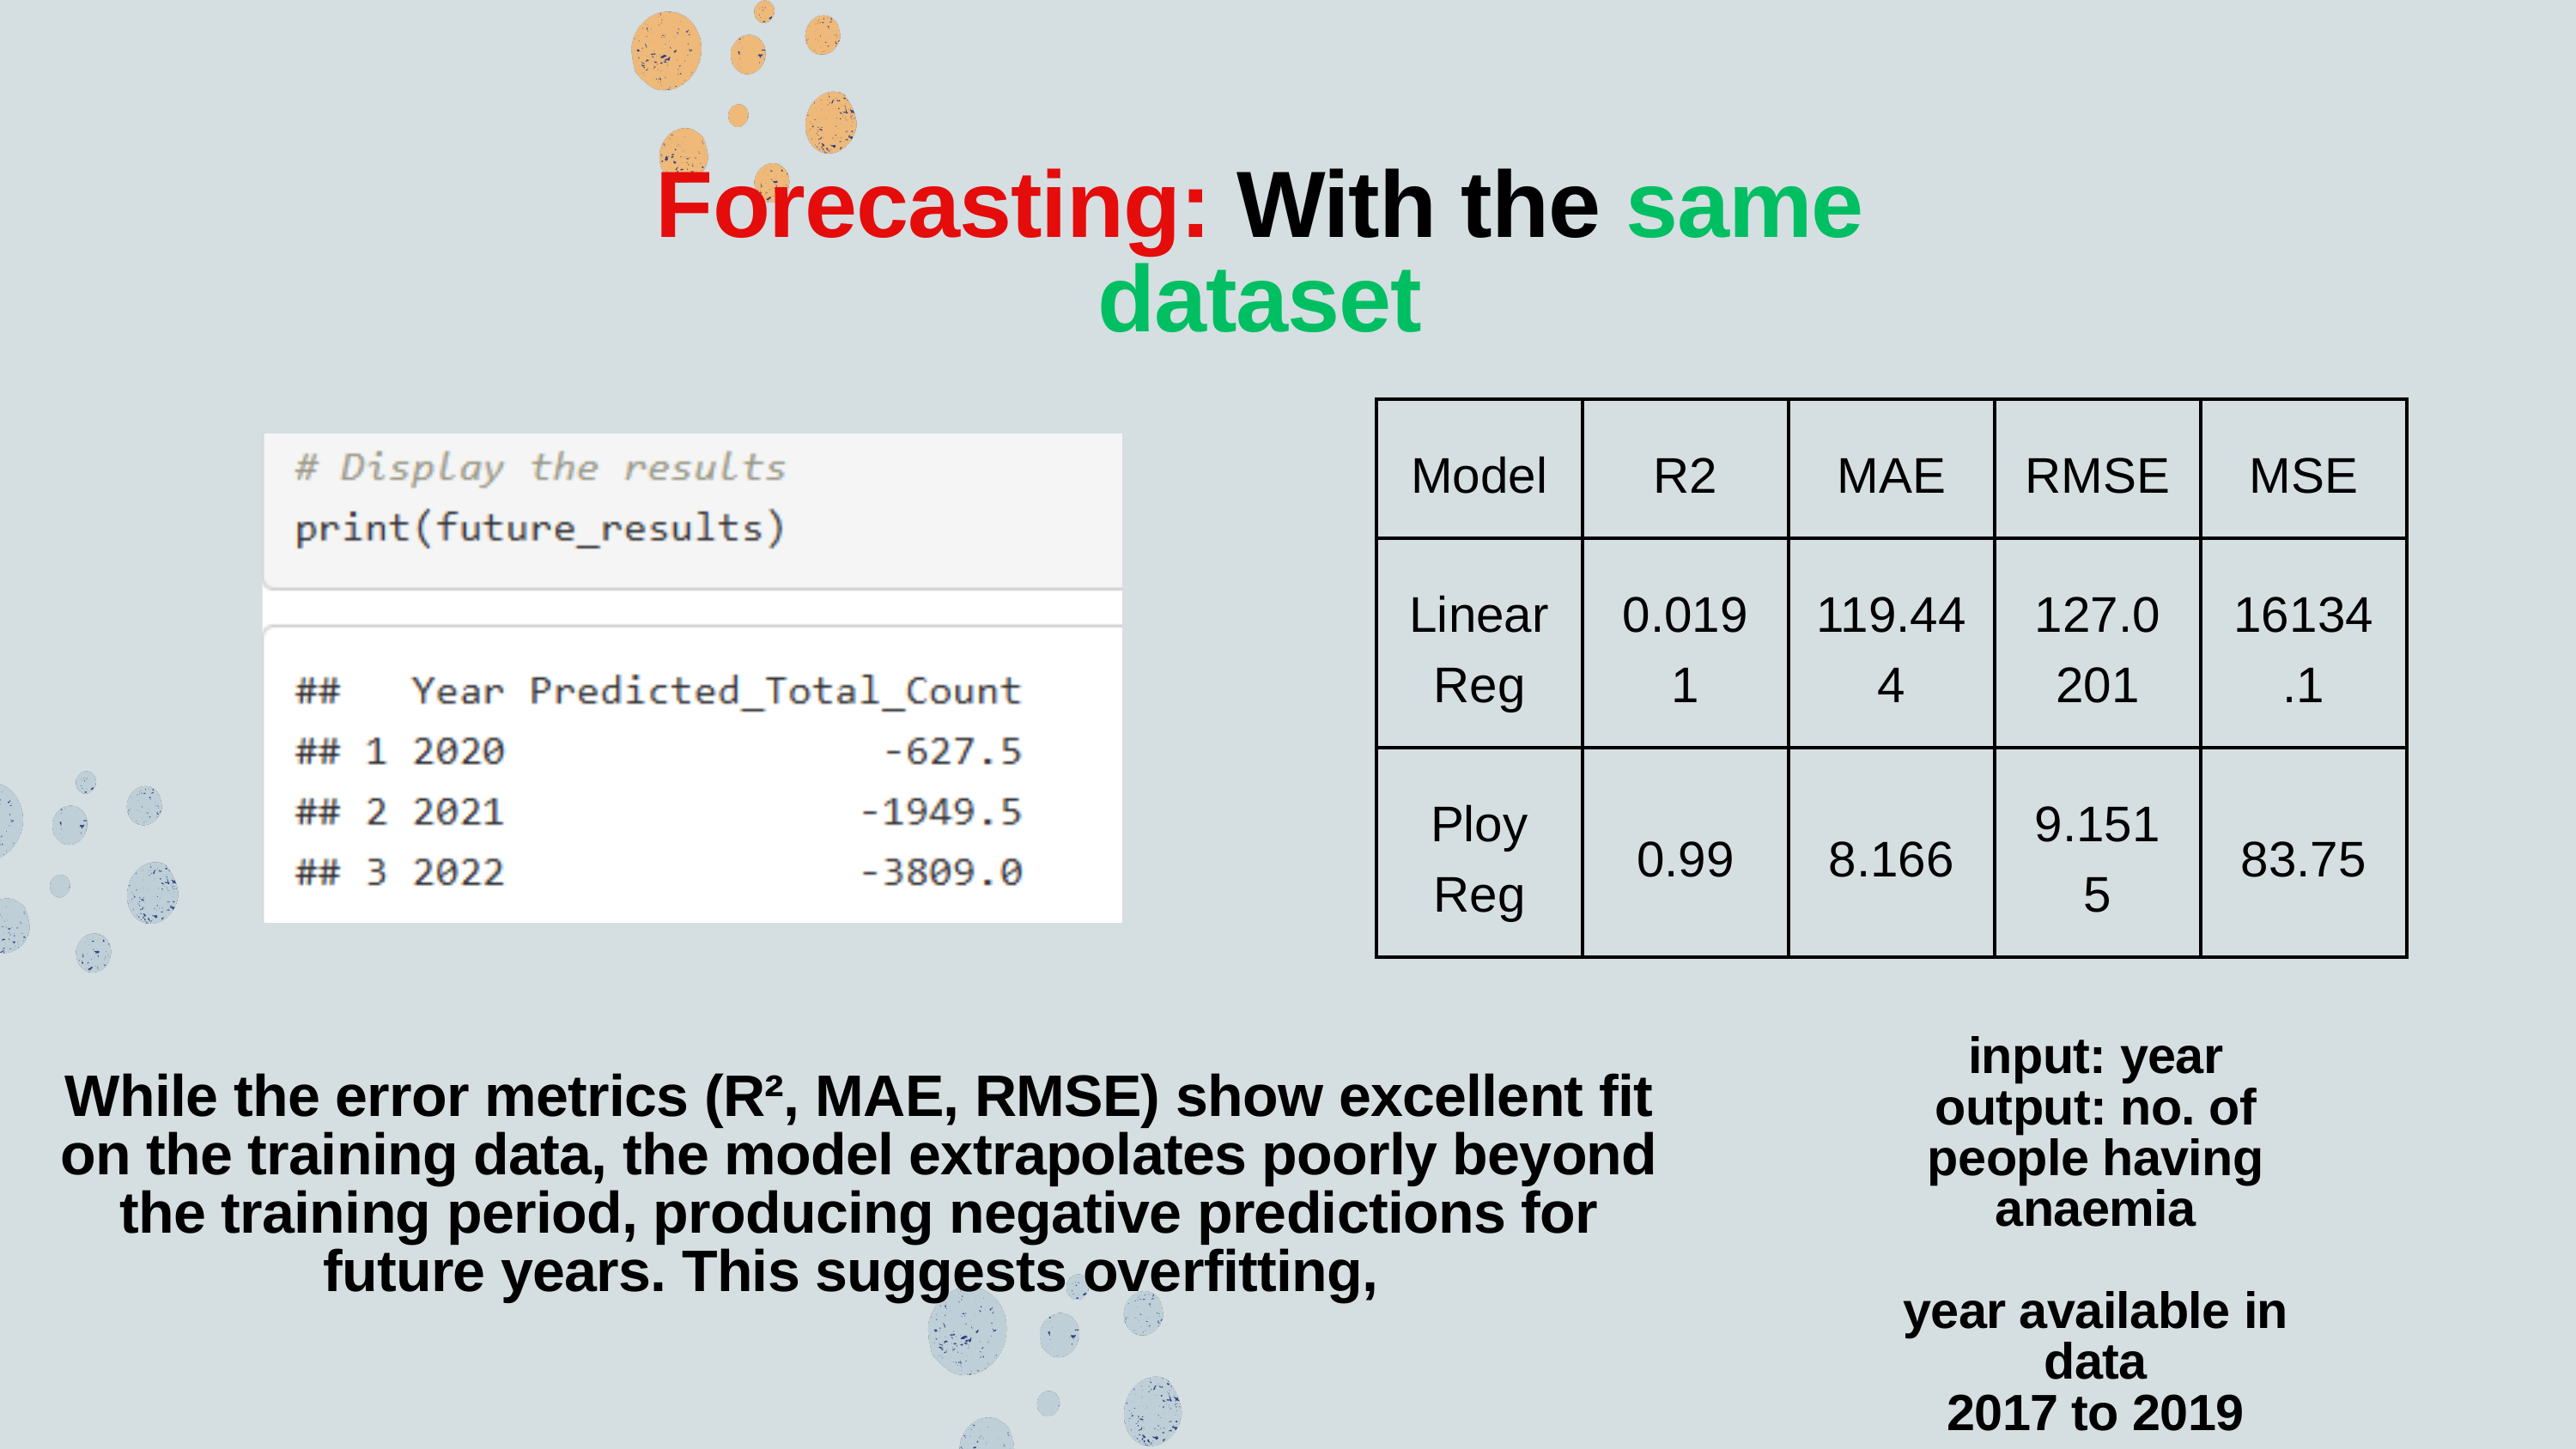

Forecasting: With the same dataset
| Model | R2 | MAE | RMSE | MSE |
| --- | --- | --- | --- | --- |
| Linear Reg | 0.0191 | 119.444 | 127.0201 | 16134.1 |
| Ploy Reg | 0.99 | 8.166 | 9.1515 | 83.75 |

input: year
output: no. of people having anaemia

year available in data
2017 to 2019
While the error metrics (R², MAE, RMSE) show excellent fit on the training data, the model extrapolates poorly beyond the training period, producing negative predictions for future years. This suggests overfitting,